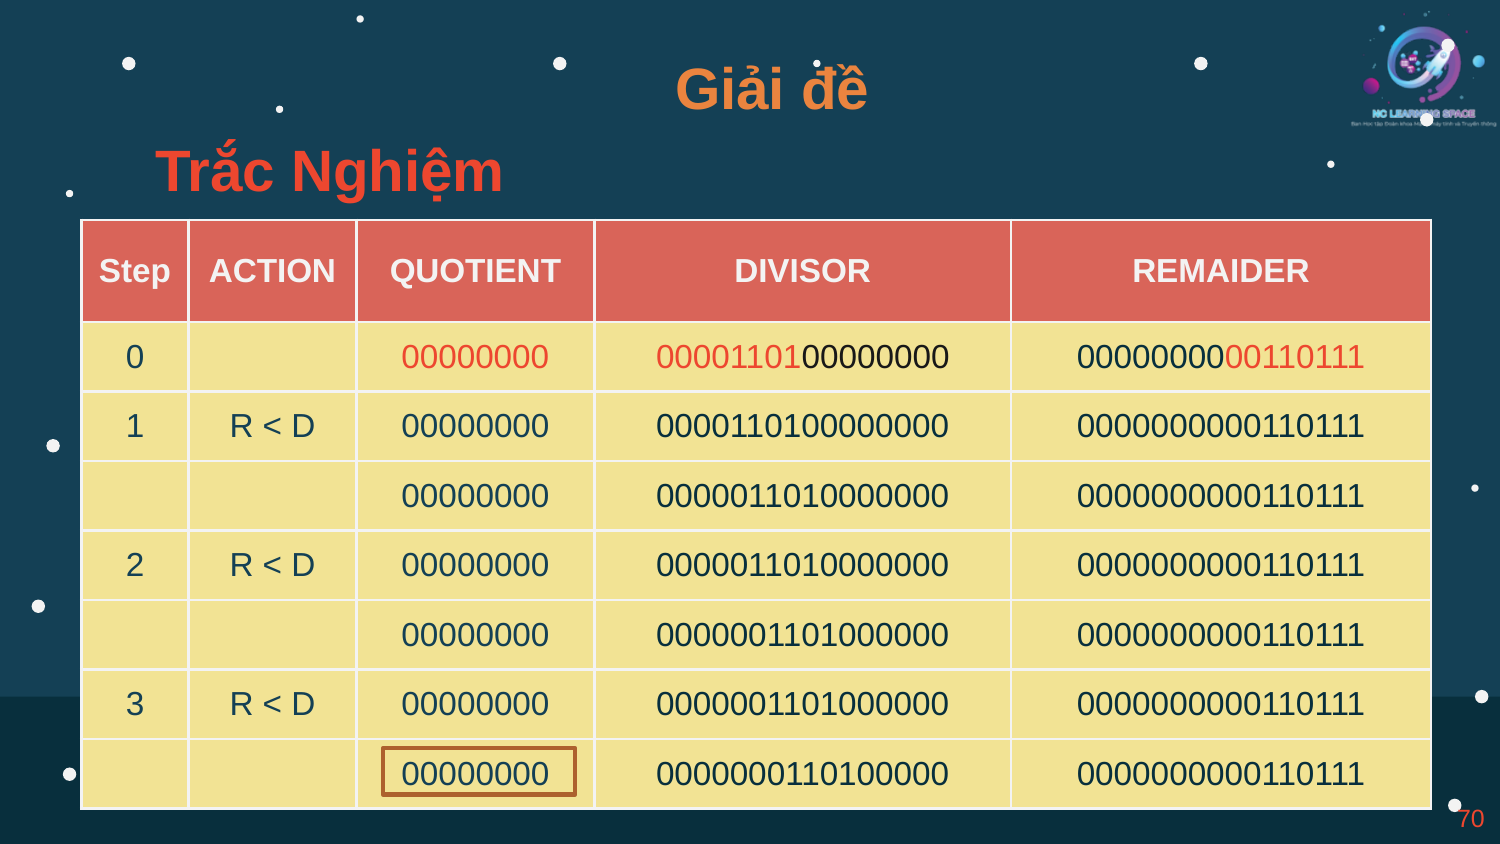

Giải đề
Trắc Nghiệm
| Step | ACTION | QUOTIENT | DIVISOR | REMAIDER |
| --- | --- | --- | --- | --- |
| 0 |  | 00000000 | 0000110100000000 | 0000000000110111 |
| 1 | R < D | 00000000 | 0000110100000000 | 0000000000110111 |
|  |  | 00000000 | 0000011010000000 | 0000000000110111 |
| 2 | R < D | 00000000 | 0000011010000000 | 0000000000110111 |
|  |  | 00000000 | 0000001101000000 | 0000000000110111 |
| 3 | R < D | 00000000 | 0000001101000000 | 0000000000110111 |
|  |  | 00000000 | 0000000110100000 | 0000000000110111 |

70